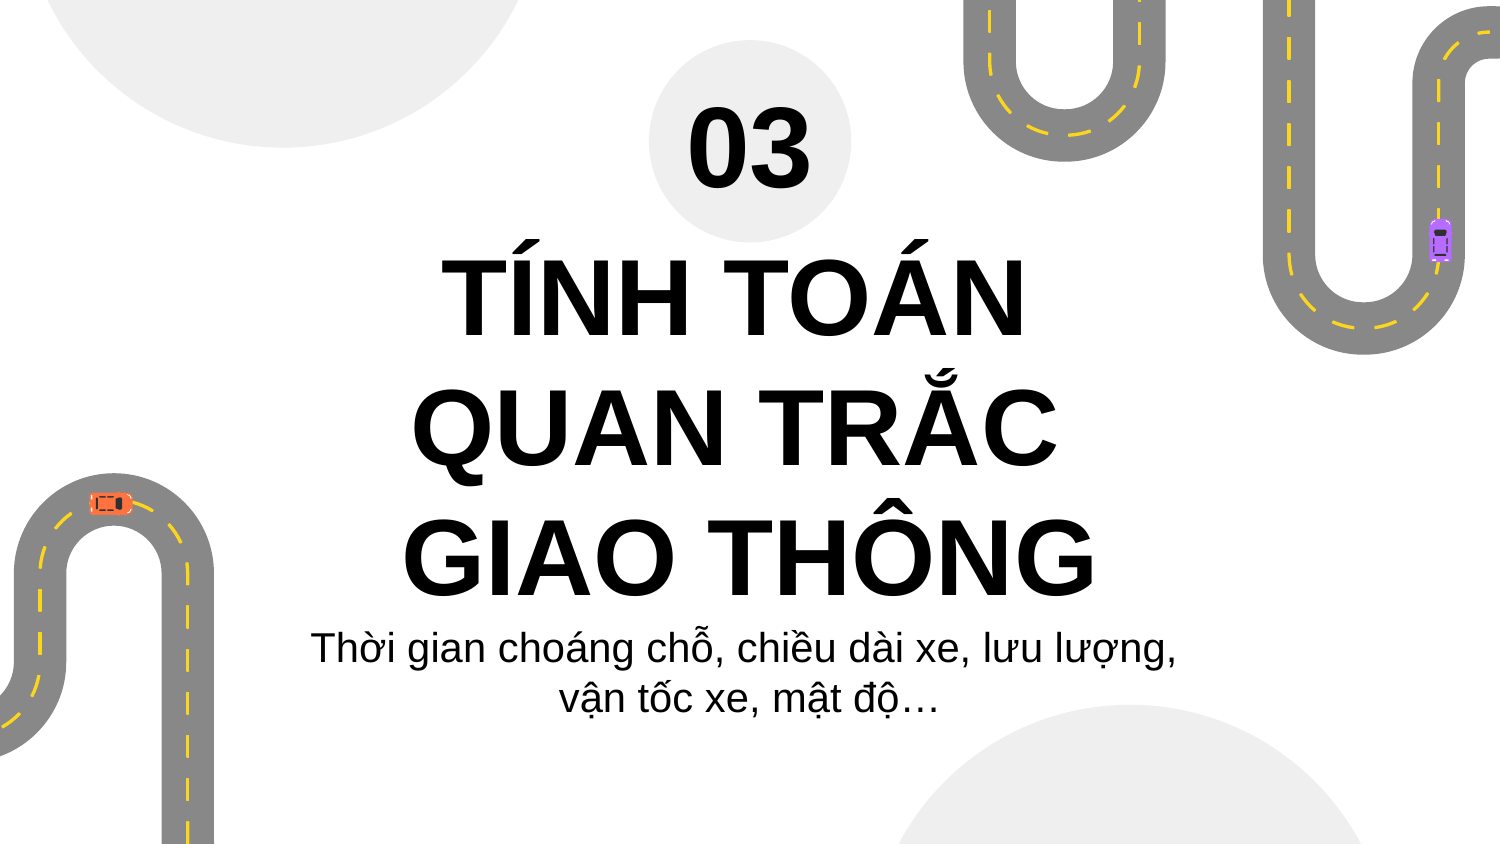

03

# TÍNH TOÁN QUAN TRẮC GIAO THÔNG
Thời gian choáng chỗ, chiều dài xe, lưu lượng,
vận tốc xe, mật độ…